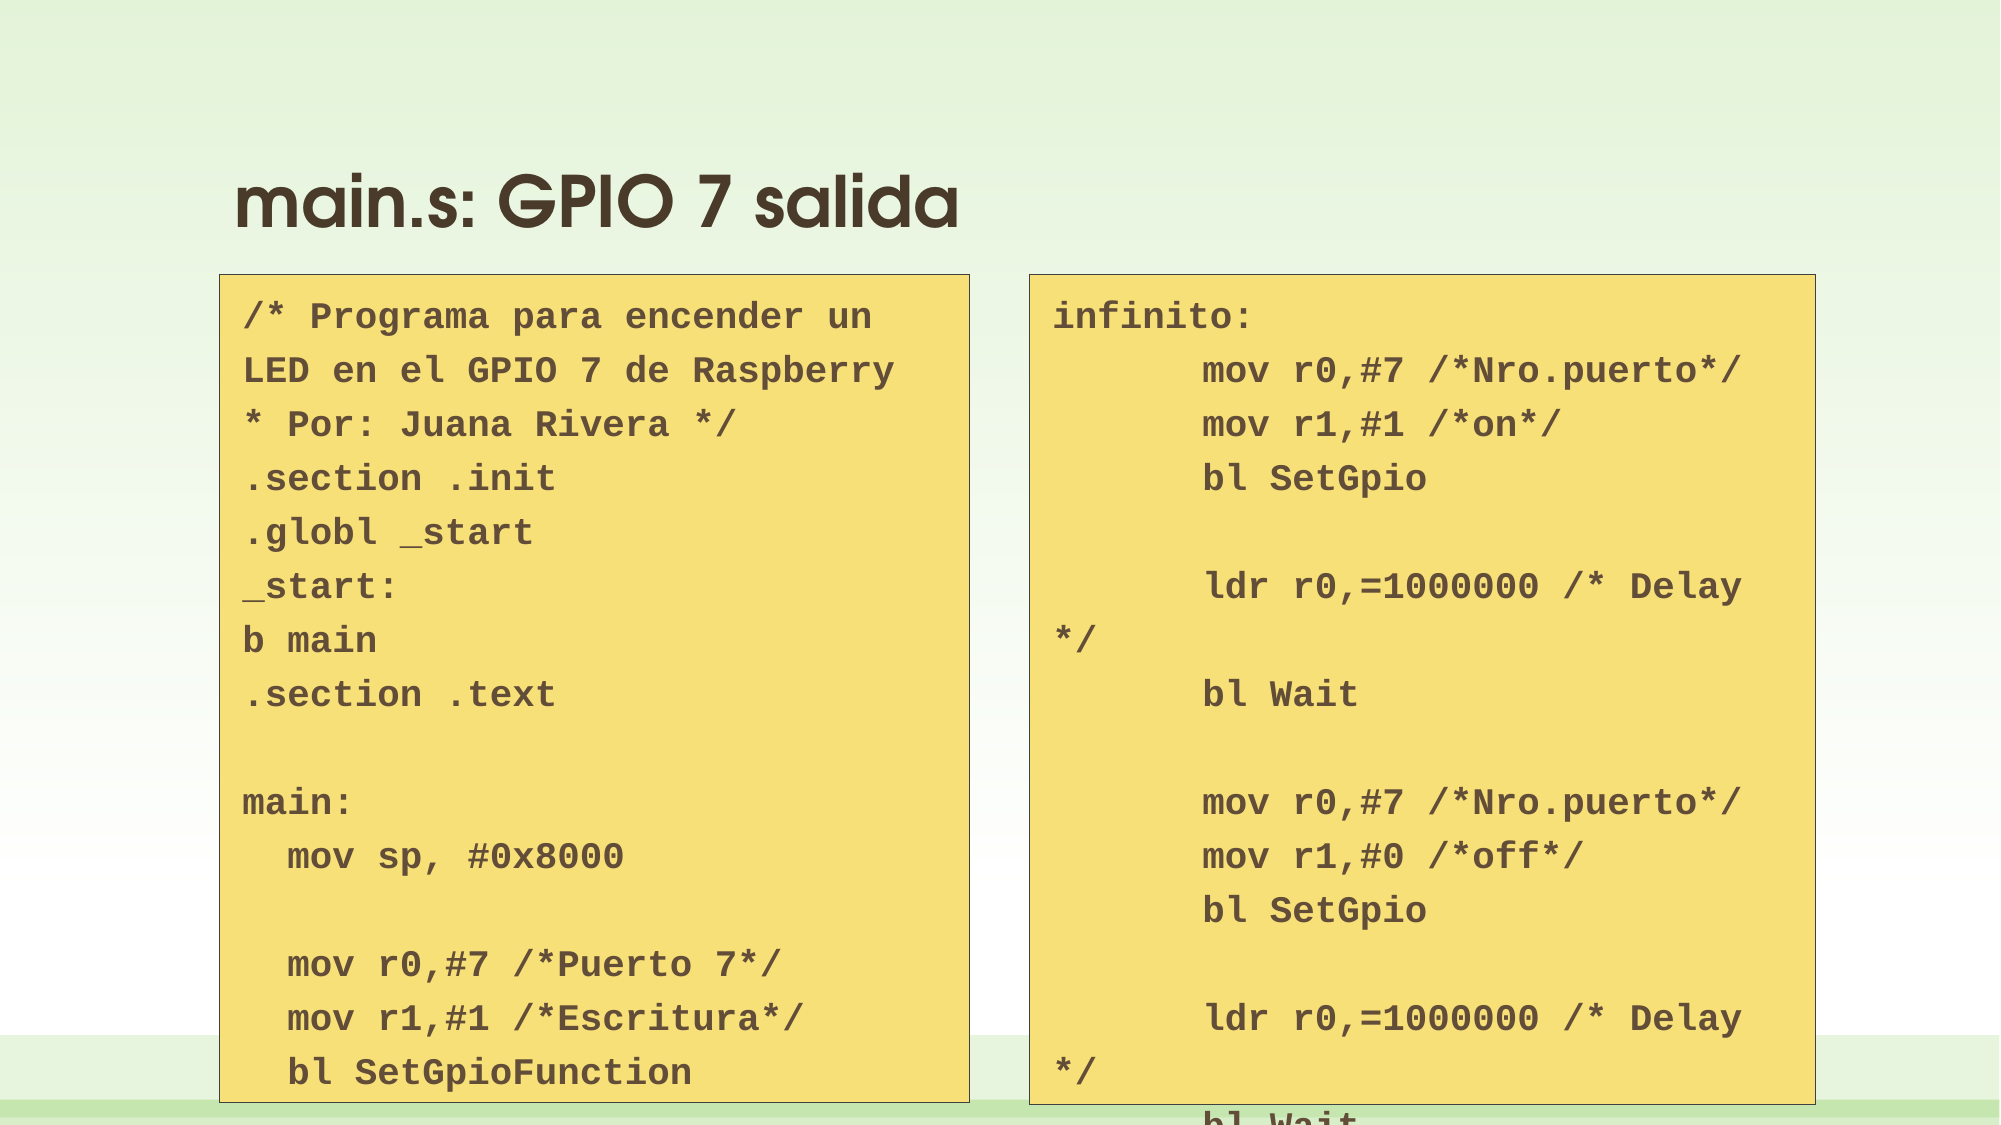

# main.s: GPIO 7 salida
/* Programa para encender un LED en el GPIO 7 de Raspberry
* Por: Juana Rivera */
.section .init
.globl _start
_start:
b main
.section .text

main:
  mov sp, #0x8000

  mov r0,#7 /*Puerto 7*/
  mov r1,#1 /*Escritura*/
  bl SetGpioFunction
infinito:
	mov r0,#7 /*Nro.puerto*/
	mov r1,#1 /*on*/
	bl SetGpio

	ldr r0,=1000000 /* Delay */
	bl Wait

	mov r0,#7 /*Nro.puerto*/
	mov r1,#0 /*off*/
	bl SetGpio

	ldr r0,=1000000 /* Delay */
	bl Wait
	b infinito